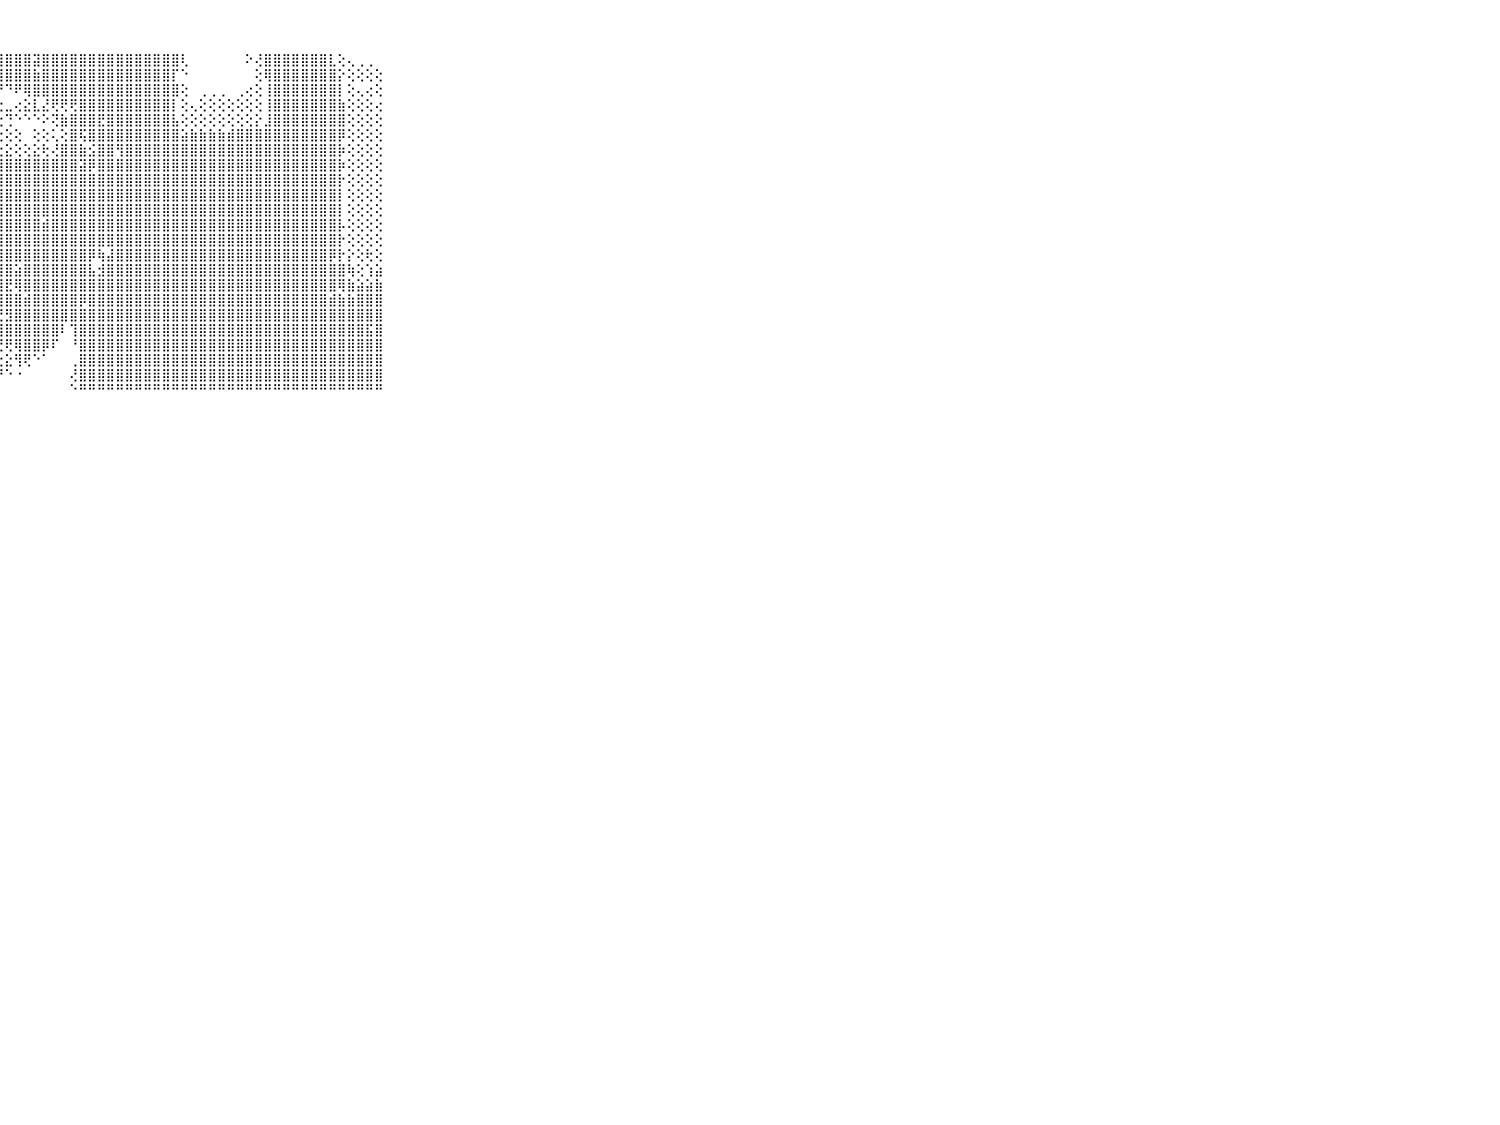

⠀⠀⠀⠀⠀⠀⠀⠀⠀⠀⠀⢱⣷⣿⣷⣯⣿⣿⣿⣿⣿⣿⣿⣿⣿⣿⣿⣿⣿⣿⣿⣽⣿⣿⣿⣿⣿⣿⣿⣿⣿⣿⣿⣿⣿⣿⣿⢇⠀⠀⠀⠀⠀⠀⠕⢜⣿⣿⣿⣿⣿⣿⣿⣇⢕⢄⢀⢀⠀⠀⠀⠀⠀⠀⠀⠀⠀⠀⠀⠀⠀
⠀⠀⠀⠀⠀⠀⠀⠀⠀⠀⠀⢸⢻⣿⣿⣿⣿⣿⣿⣿⣿⣿⣿⣿⣿⣻⣿⣿⣿⣿⣿⣷⣿⣿⣿⣿⣿⣿⣿⣿⣿⣿⣿⣿⣿⣿⡏⠑⠀⠀⠀⠀⠀⠀⠀⢕⢿⣿⣿⣿⣿⣿⣿⣿⡕⢕⢕⢕⢕⠀⠀⠀⠀⠀⠀⠀⠀⠀⠀⠀⠀
⠀⠀⠀⠀⠀⠀⠀⠀⠀⠀⠀⢟⣟⡻⢿⣿⣿⣿⣿⣿⣿⣿⣿⣿⣿⢿⢟⠛⠙⠟⢿⣿⣿⣿⣿⣿⣿⣿⣿⣿⣿⣿⣿⣿⣿⣿⣿⢕⠀⢀⢀⢀⠀⢀⢔⢕⢸⣿⣿⣿⣿⣿⣿⣿⡇⢕⢄⢔⢕⠀⠀⠀⠀⠀⠀⠀⠀⠀⠀⠀⠀
⠀⠀⠀⠀⠀⠀⠀⠀⠀⠀⠀⣼⣿⣷⣕⣜⣿⣷⣷⣾⣿⣿⠕⠀⠀⢀⢐⢕⣀⢔⣕⣇⣜⢟⢟⢟⣿⣿⣿⣿⣿⣿⣿⣿⣿⣿⡇⢕⢄⢕⢕⢕⢕⢕⢕⢕⢸⣿⣿⣿⣿⣿⣿⣿⣷⢕⢕⢕⢔⠀⠀⠀⠀⠀⠀⠀⠀⠀⠀⠀⠀
⠀⠀⠀⠀⠀⠀⠀⠀⠀⠀⠀⢝⣿⣿⣿⣿⣿⣿⢿⡿⡇⢑⢄⢀⢕⡇⢝⢑⢙⠑⠑⠑⠕⢝⣷⣿⣿⣿⣟⣿⣿⣿⣿⣿⣿⣿⣧⢕⢕⢕⢕⢕⢕⢕⢕⡕⣸⣿⣿⣿⣿⣿⣿⣿⣿⢕⢕⢕⢕⠀⠀⠀⠀⠀⠀⠀⠀⠀⠀⠀⠀
⠀⠀⠀⠀⠀⠀⠀⠀⠀⠀⠀⣿⣿⣿⣿⣿⣿⣿⣾⢕⢱⢕⢺⢗⢔⢢⢕⢕⢕⢕⠀⢕⢕⢅⢕⣿⢯⣿⣿⣿⣿⣿⣿⣿⣿⣿⣿⣵⣷⣷⣷⣷⣾⣿⣿⣿⣿⣿⣿⣿⣿⣿⣿⣿⡿⢕⢕⢕⢕⠀⠀⠀⠀⠀⠀⠀⠀⠀⠀⠀⠀
⠀⠀⠀⠀⠀⠀⠀⠀⠀⠀⠀⣿⣿⣿⣿⣿⣿⣿⣿⢕⢜⢵⣧⣵⣵⣵⣵⣕⣕⢕⢕⣕⢗⢜⣿⣿⣷⣪⣿⣿⢻⣿⣿⣿⣿⣿⣿⣿⣿⣿⣿⣿⣿⣿⣿⣿⣿⣿⣿⣿⣿⣿⣿⣿⡷⢕⢕⢕⢕⠀⠀⠀⠀⠀⠀⠀⠀⠀⠀⠀⠀
⠀⠀⠀⠀⠀⠀⠀⠀⠀⠀⠀⢿⢿⣿⣿⣿⡟⢿⡏⢕⢕⣺⣿⣿⣿⣿⣿⣿⣿⣿⣿⣿⣿⣿⣿⣿⣽⡿⣿⣿⣿⣿⣿⣿⣿⣿⣿⣿⣿⣿⣿⣿⣿⣿⣿⣿⣿⣿⣿⣿⣿⣿⣿⣿⡷⢕⢕⢕⢕⠀⠀⠀⠀⠀⠀⠀⠀⠀⠀⠀⠀
⠀⠀⠀⠀⠀⠀⠀⠀⠀⠀⠀⣾⣾⣿⣿⣷⣾⣷⢕⢕⢸⣿⣿⣿⣿⣿⣿⣿⣿⣿⣿⣿⣿⣿⣿⣿⣿⣿⣿⣿⣿⣿⣿⣿⣿⣿⣿⣿⣿⣿⣿⣿⣿⣿⣿⣿⣿⣿⣿⣿⣿⣿⣿⣿⡗⢕⢕⢕⢕⠀⠀⠀⠀⠀⠀⠀⠀⠀⠀⠀⠀
⠀⠀⠀⠀⠀⠀⠀⠀⠀⠀⠀⣿⣿⣿⡟⢝⣏⣏⢕⢕⣼⣿⣿⣿⣿⣿⣿⣿⣿⣿⣿⣿⣿⣿⣿⣿⣿⣿⣿⣿⣿⣿⣿⣿⣿⣿⣿⣿⣿⣿⣿⣿⣿⣿⣿⣿⣿⣿⣿⣿⣿⣿⣿⣿⡇⢕⢕⢕⢕⠀⠀⠀⠀⠀⠀⠀⠀⠀⠀⠀⠀
⠀⠀⠀⠀⠀⠀⠀⠀⠀⠀⠀⢿⢿⣿⣿⣿⣿⣿⡇⢕⣿⣿⣿⣿⣿⣿⣿⣿⣿⣿⣿⣿⣿⣿⣿⣿⣿⣿⣿⣿⣿⣿⣿⣿⣿⣿⣿⣿⣿⣿⣿⣿⣿⣿⣿⣿⣿⣿⣿⣿⣿⣿⣿⣿⡇⢕⢕⢕⢕⠀⠀⠀⠀⠀⠀⠀⠀⠀⠀⠀⠀
⠀⠀⠀⠀⠀⠀⠀⠀⠀⠀⠀⣵⣿⣿⣿⣿⣿⣯⣷⣕⣿⣿⣿⣿⣿⣿⣿⣿⣿⣿⣿⣿⣾⣿⣿⣿⣿⣿⣿⣿⣿⣿⣿⣿⣿⣿⣿⣿⣿⣿⣿⣿⣿⣿⣿⣿⣿⣿⣿⣿⣿⣿⣿⣿⡧⢕⢕⢕⢕⠀⠀⠀⠀⠀⠀⠀⠀⠀⠀⠀⠀
⠀⠀⠀⠀⠀⠀⠀⠀⠀⠀⠀⣿⣿⣿⣿⣿⣿⣿⣾⣿⣿⣿⣿⣿⣿⣿⣿⣿⣿⣿⣿⣿⣿⣿⣿⣿⣿⣿⣿⣿⣿⣿⣿⣿⣿⣿⣿⣿⣿⣿⣿⣿⣿⣿⣿⣿⣿⣿⣿⣿⣿⣿⣿⣿⡗⢕⢕⢕⢕⠀⠀⠀⠀⠀⠀⠀⠀⠀⠀⠀⠀
⠀⠀⠀⠀⠀⠀⠀⠀⠀⠀⠀⣿⣿⣿⣿⣿⣿⣿⣿⣿⣿⣿⣿⣿⣿⣿⣿⣿⣿⣿⣿⣿⣿⣿⣿⣿⣿⡿⢷⣼⣿⣿⣿⣿⣿⣿⣿⣿⣿⣿⣿⣿⣿⣿⣿⣿⣿⣿⣿⣿⣿⣿⣿⡿⡗⡕⢕⢗⢕⠀⠀⠀⠀⠀⠀⠀⠀⠀⠀⠀⠀
⠀⠀⠀⠀⠀⠀⠀⠀⠀⠀⠀⣺⣿⣿⣿⣿⣿⣿⣿⣿⣿⣿⣿⣿⣿⣿⣿⣿⣿⣵⣿⣿⣿⣿⣿⣿⣿⣧⣺⣿⣿⣿⣿⣿⣿⣿⣿⣿⣿⣿⣿⣿⣿⣿⣿⣿⣿⣿⣿⣿⣿⣿⣿⣿⣿⢷⢕⢱⣵⠀⠀⠀⠀⠀⠀⠀⠀⠀⠀⠀⠀
⠀⠀⠀⠀⠀⠀⠀⠀⠀⠀⠀⣿⣿⣿⣿⣿⣿⣿⣿⣿⣿⣿⣿⣿⣿⢿⣟⣿⣟⢿⣿⣿⣿⣿⣿⣿⣿⣿⣿⣿⣿⣿⣿⣿⣿⣿⣿⣿⣿⣿⣿⣿⣿⣿⣿⣿⣿⣿⣿⣿⣿⣿⣿⣿⢿⣷⣵⣵⣷⠀⠀⠀⠀⠀⠀⠀⠀⠀⠀⠀⠀
⠀⠀⠀⠀⠀⠀⠀⠀⠀⠀⠀⣿⣿⣿⣿⣿⣿⣿⣿⣿⣿⣿⣿⣿⣿⣿⣿⣿⣿⣿⣾⣿⣿⣿⣿⣿⡿⣿⣿⣿⣿⣿⣿⣿⣿⣿⣿⣿⣿⣿⣿⣿⣿⣿⣿⣿⣿⣿⣿⣿⣿⣿⣿⣾⣷⣷⣿⣿⣿⠀⠀⠀⠀⠀⠀⠀⠀⠀⠀⠀⠀
⠀⠀⠀⠀⠀⠀⠀⠀⠀⠀⠀⣾⣿⣿⣿⣿⣿⣿⣿⡿⢏⣿⣿⣿⣿⣿⣿⣟⣻⣿⣿⣿⣿⣿⣿⣿⣿⣿⣿⣿⣿⣿⣿⣿⣿⣿⣿⣿⣿⣿⣿⣿⣿⣿⣿⣿⣿⣿⣿⣿⣿⣿⣿⣿⣿⣿⣿⣿⣿⠀⠀⠀⠀⠀⠀⠀⠀⠀⠀⠀⠀
⠀⠀⠀⠀⠀⠀⠀⠀⠀⠀⠀⣿⣿⣿⣿⣿⣿⣿⢇⢄⢕⣿⣿⣿⣿⣿⣿⣿⣿⣿⣿⣿⣿⣿⠇⢹⣿⣿⣿⣿⣿⣿⣿⣿⣿⣿⣿⣿⣿⣿⣿⣿⣿⣿⣿⣿⣿⣿⣿⣿⣿⣿⣿⣿⣿⣿⣿⣯⣿⠀⠀⠀⠀⠀⠀⠀⠀⠀⠀⠀⠀
⠀⠀⠀⠀⠀⠀⠀⠀⠀⠀⠀⣿⣿⣿⣿⣿⣿⣿⠀⢕⠑⢹⣿⣿⣿⣝⢟⢝⢟⢿⣿⣿⡿⠏⠀⠘⣿⣿⣿⣿⣿⣿⣿⣿⣿⣿⣿⣿⣿⣿⣿⣿⣿⣿⣿⣿⣿⣿⣿⣿⣿⣿⣿⣿⣿⣿⣿⣿⣿⠀⠀⠀⠀⠀⠀⠀⠀⠀⠀⠀⠀
⠀⠀⠀⠀⠀⠀⠀⠀⠀⠀⠀⣿⣿⣿⣿⣿⣿⣿⠀⠕⠀⠁⠜⢻⢿⣿⣧⣕⣕⢻⢟⠑⠁⠀⠀⢀⣿⣿⣿⣿⣿⣿⣿⣿⣿⣿⣿⣿⣿⣿⣿⣿⣿⣿⣿⣿⣿⣿⣿⣿⣿⣿⣿⣿⣿⣿⣿⣿⣿⠀⠀⠀⠀⠀⠀⠀⠀⠀⠀⠀⠀
⠀⠀⠀⠀⠀⠀⠀⠀⠀⠀⠀⣿⣿⣿⣿⣿⣿⣯⠀⢁⠀⠀⠀⠀⠑⠙⠝⠟⠑⠐⠀⠀⠀⠀⠀⢜⣿⣿⣿⣿⣿⣿⣿⣿⣿⣿⣿⣿⣿⣿⣿⣿⣿⣿⣿⣿⣿⣿⣿⣿⣿⣿⣿⣿⣿⣿⣿⣿⣿⠀⠀⠀⠀⠀⠀⠀⠀⠀⠀⠀⠀
⠀⠀⠀⠀⠀⠀⠀⠀⠀⠀⠀⠛⠛⠛⠛⠛⠛⠛⠃⠑⠐⠐⠀⠀⠀⠀⠀⠀⠀⠀⠀⠀⠀⠀⠀⠑⠛⠛⠛⠛⠛⠛⠛⠛⠛⠛⠛⠛⠛⠛⠛⠛⠛⠛⠛⠛⠛⠛⠛⠛⠛⠛⠛⠛⠛⠛⠛⠛⠛⠀⠀⠀⠀⠀⠀⠀⠀⠀⠀⠀⠀